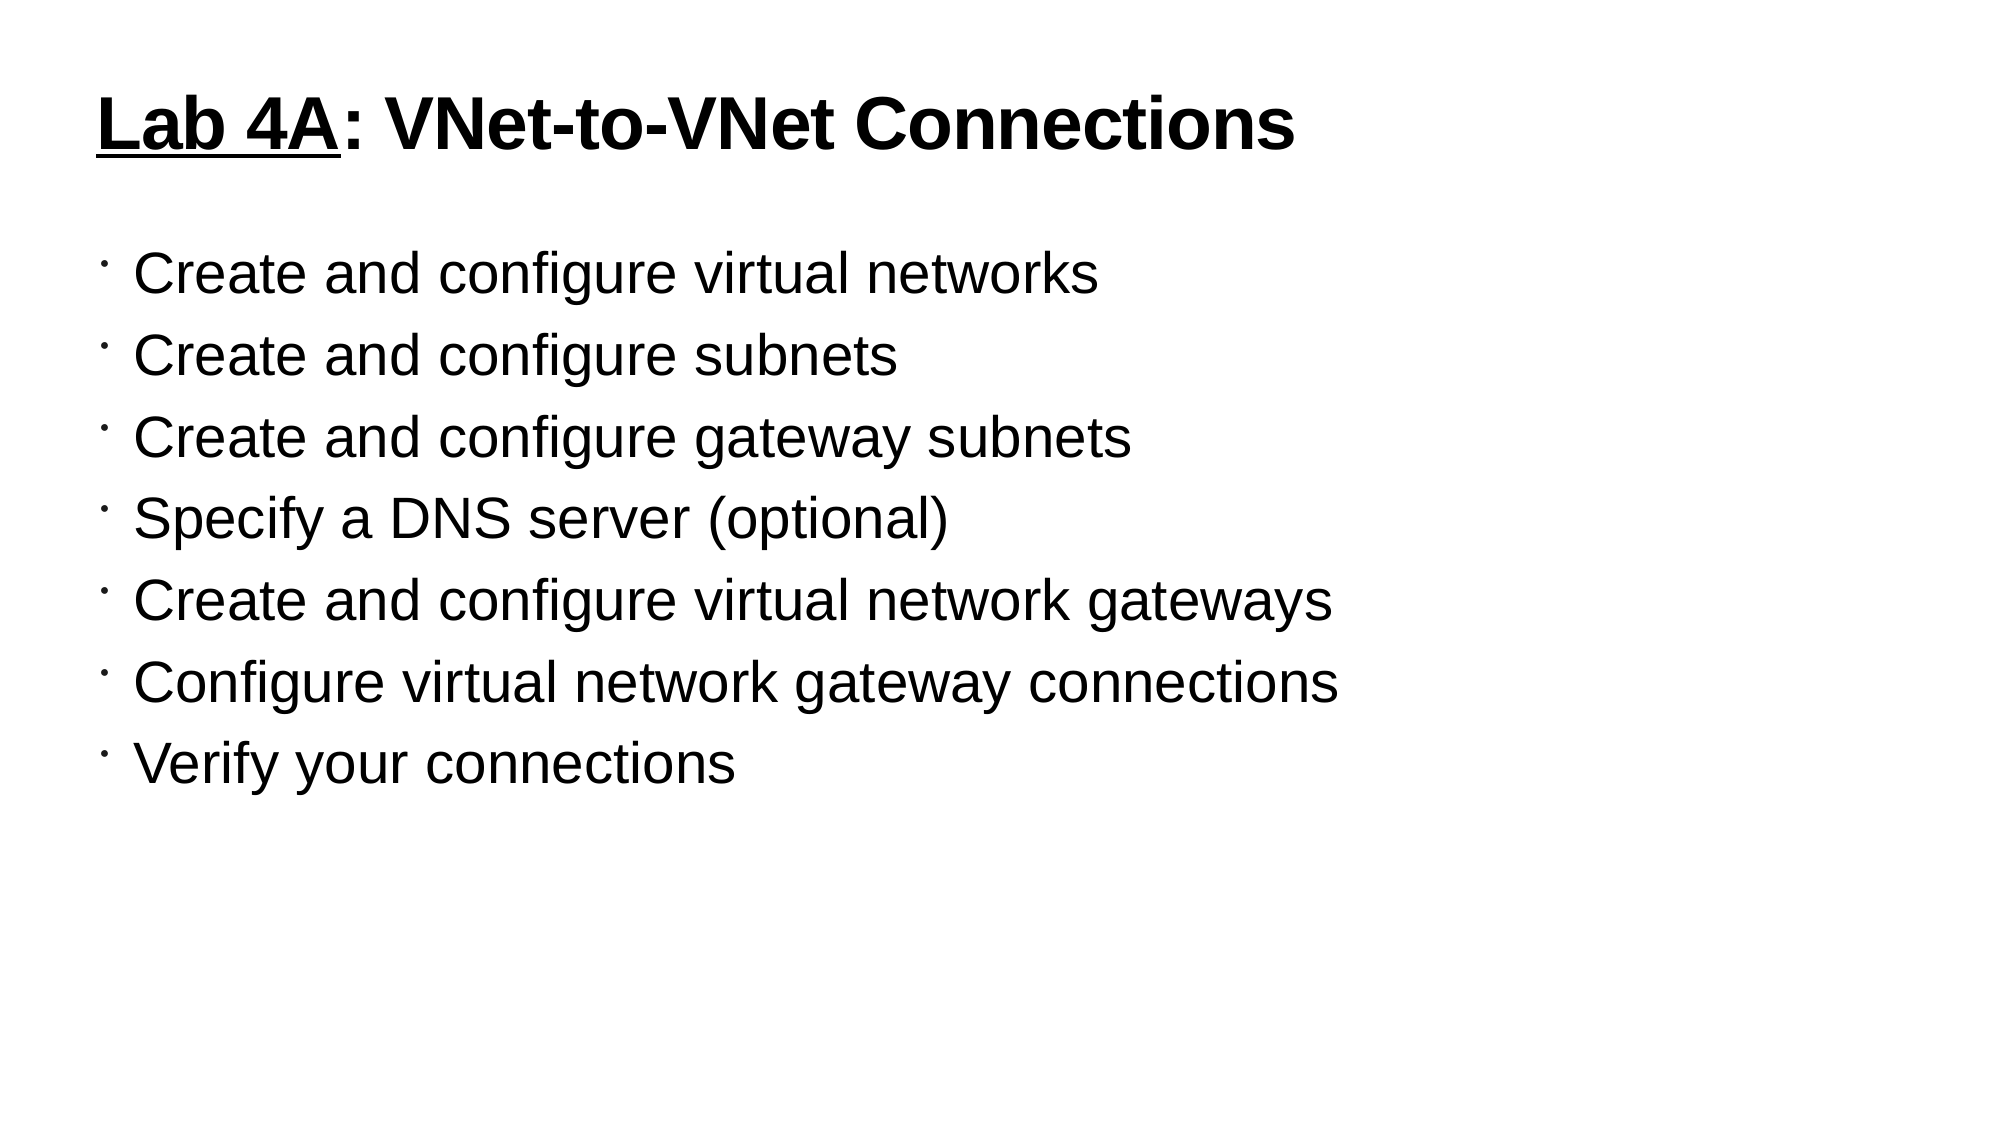

# Lab 4A: VNet-to-VNet Connections
Create and configure virtual networks
Create and configure subnets
Create and configure gateway subnets
Specify a DNS server (optional)
Create and configure virtual network gateways
Configure virtual network gateway connections
Verify your connections